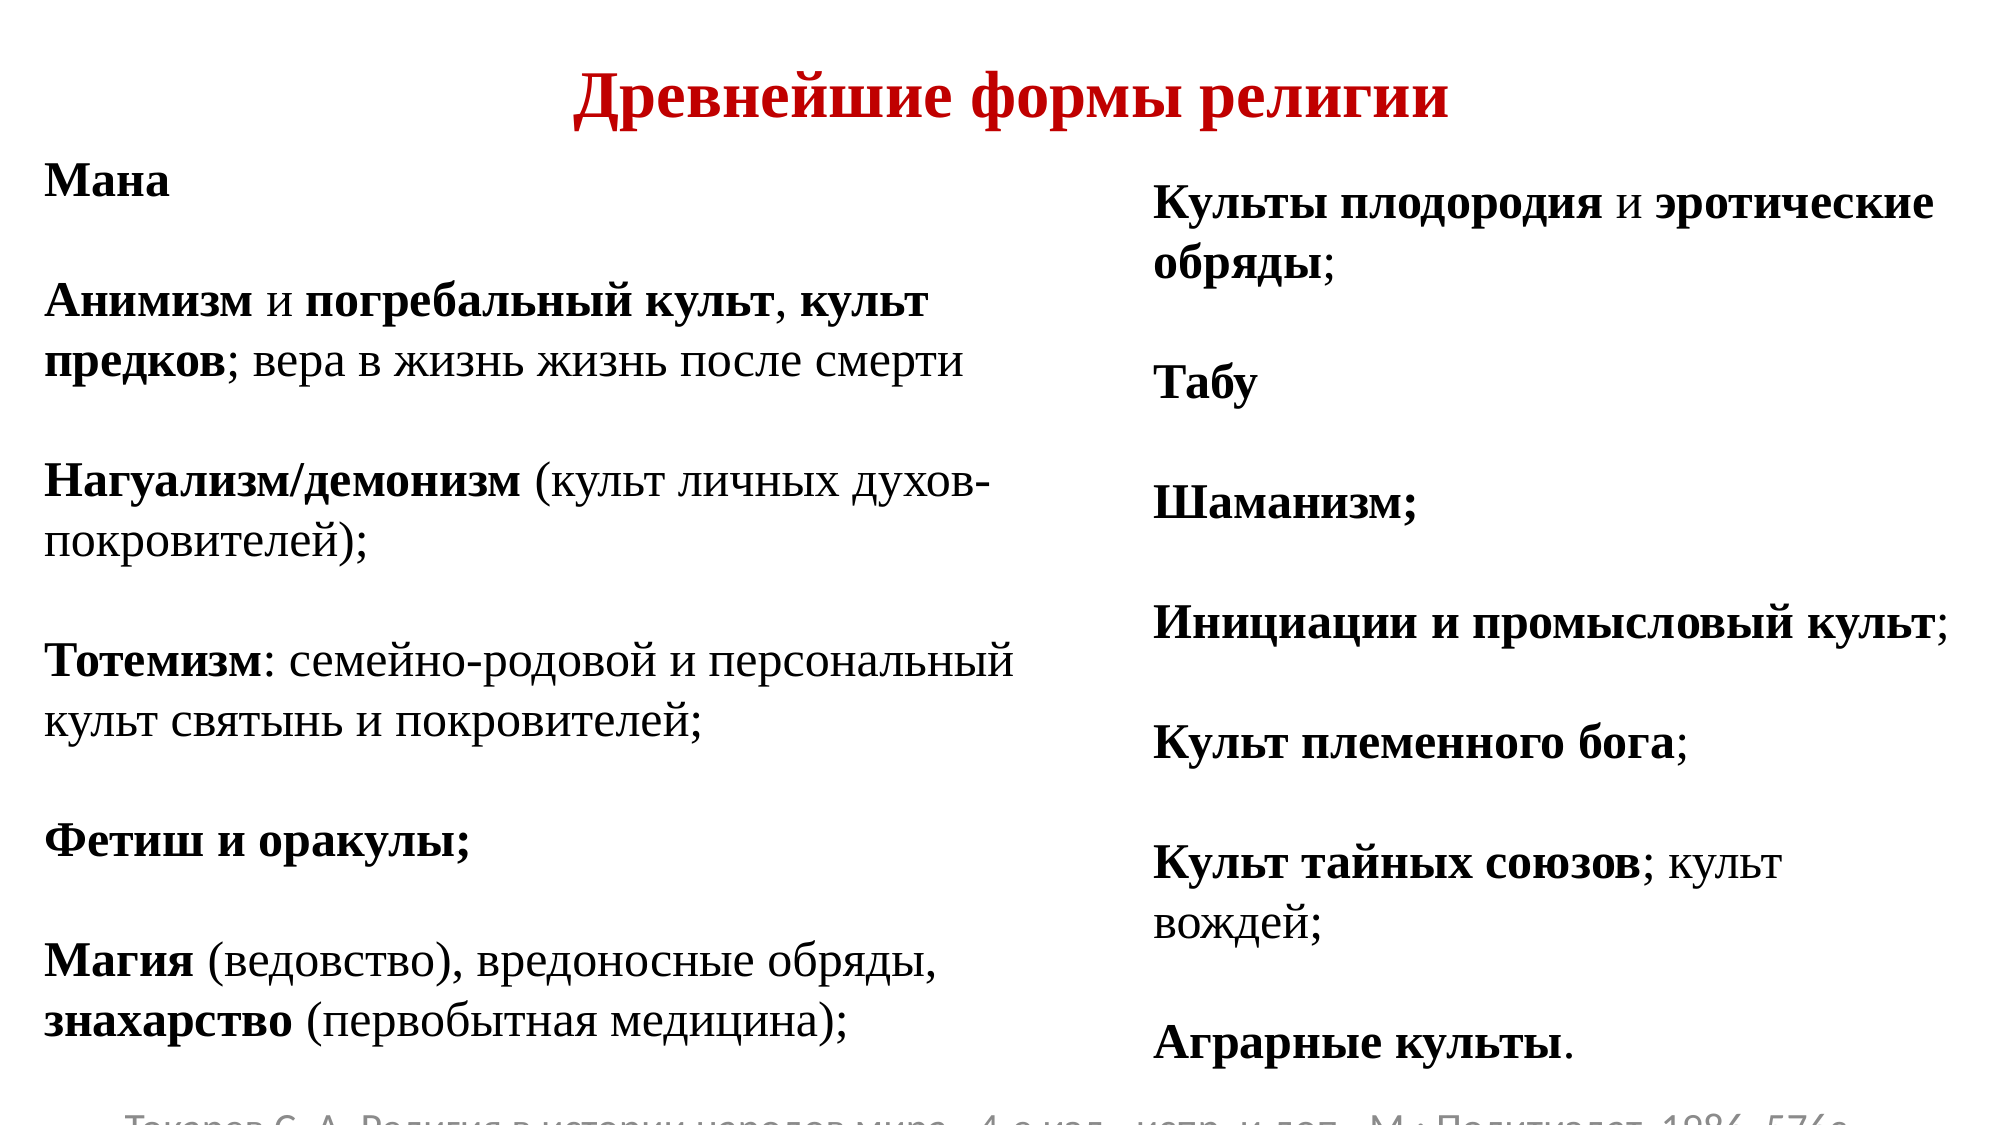

Древнейшие формы религии
Мана

Анимизм и погребальный культ, культ предков; вера в жизнь жизнь после смерти

Нагуализм/демонизм (культ личных духов-покровителей);

Тотемизм: семейно-родовой и персональный культ святынь и покровителей;

Фетиш и оракулы;

Магия (ведовство), вредоносные обряды, знахарство (первобытная медицина);
Культы плодородия и эротические обряды;

Табу

Шаманизм;

Инициации и промысловый культ;

Культ племенного бога;

Культ тайных союзов; культ вождей;

Аграрные культы.
Токарев С. А. Религия в истории народов мира.- 4-е изд., испр. и доп.- М.: Политиздат, 1986, 576с.